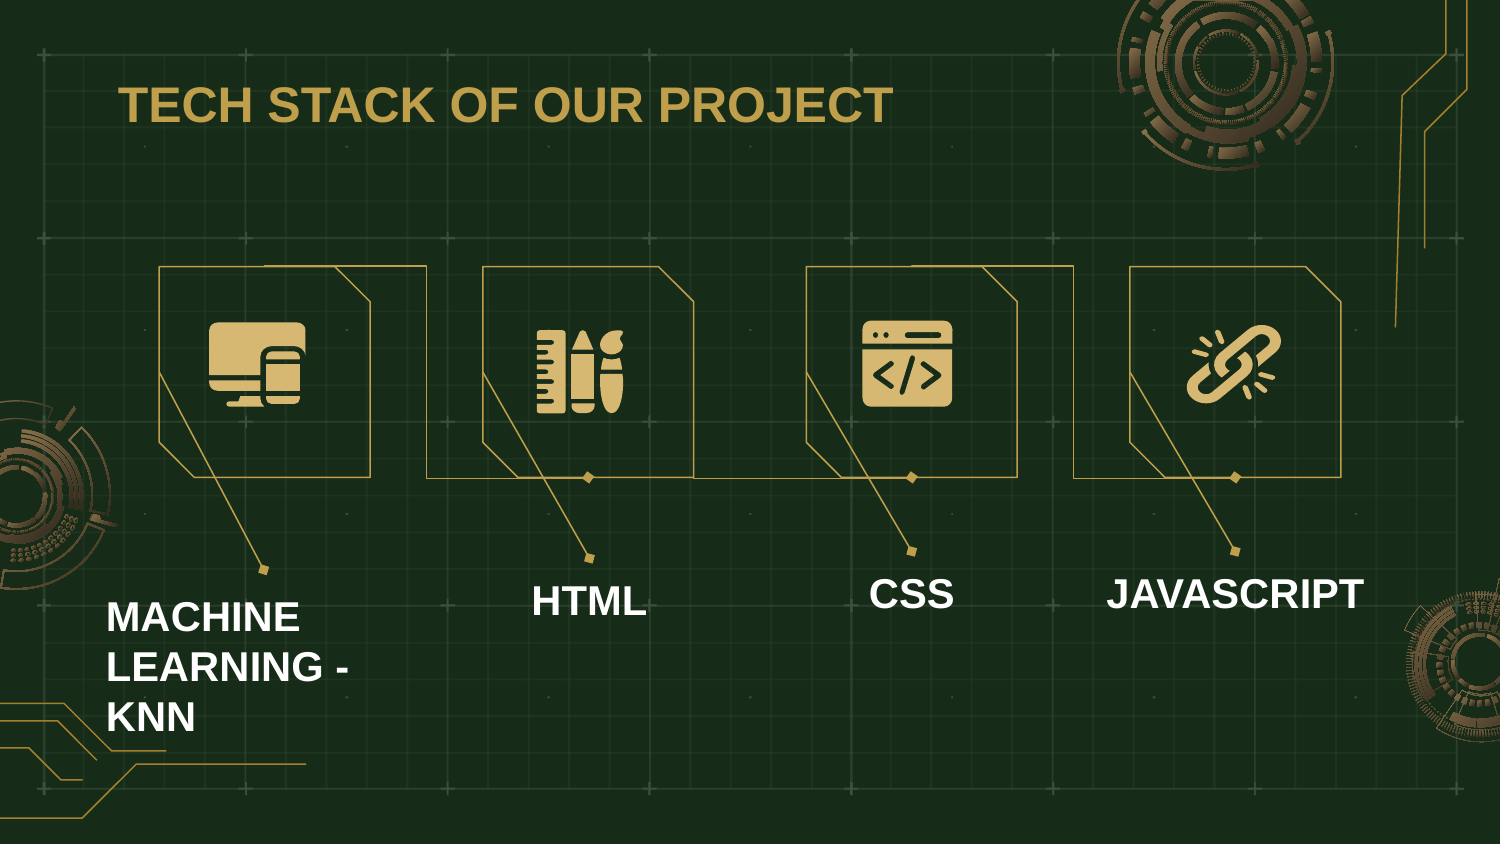

TECH STACK OF OUR PROJECT

CSS
JAVASCRIPT
HTML
MACHINE LEARNING - KNN